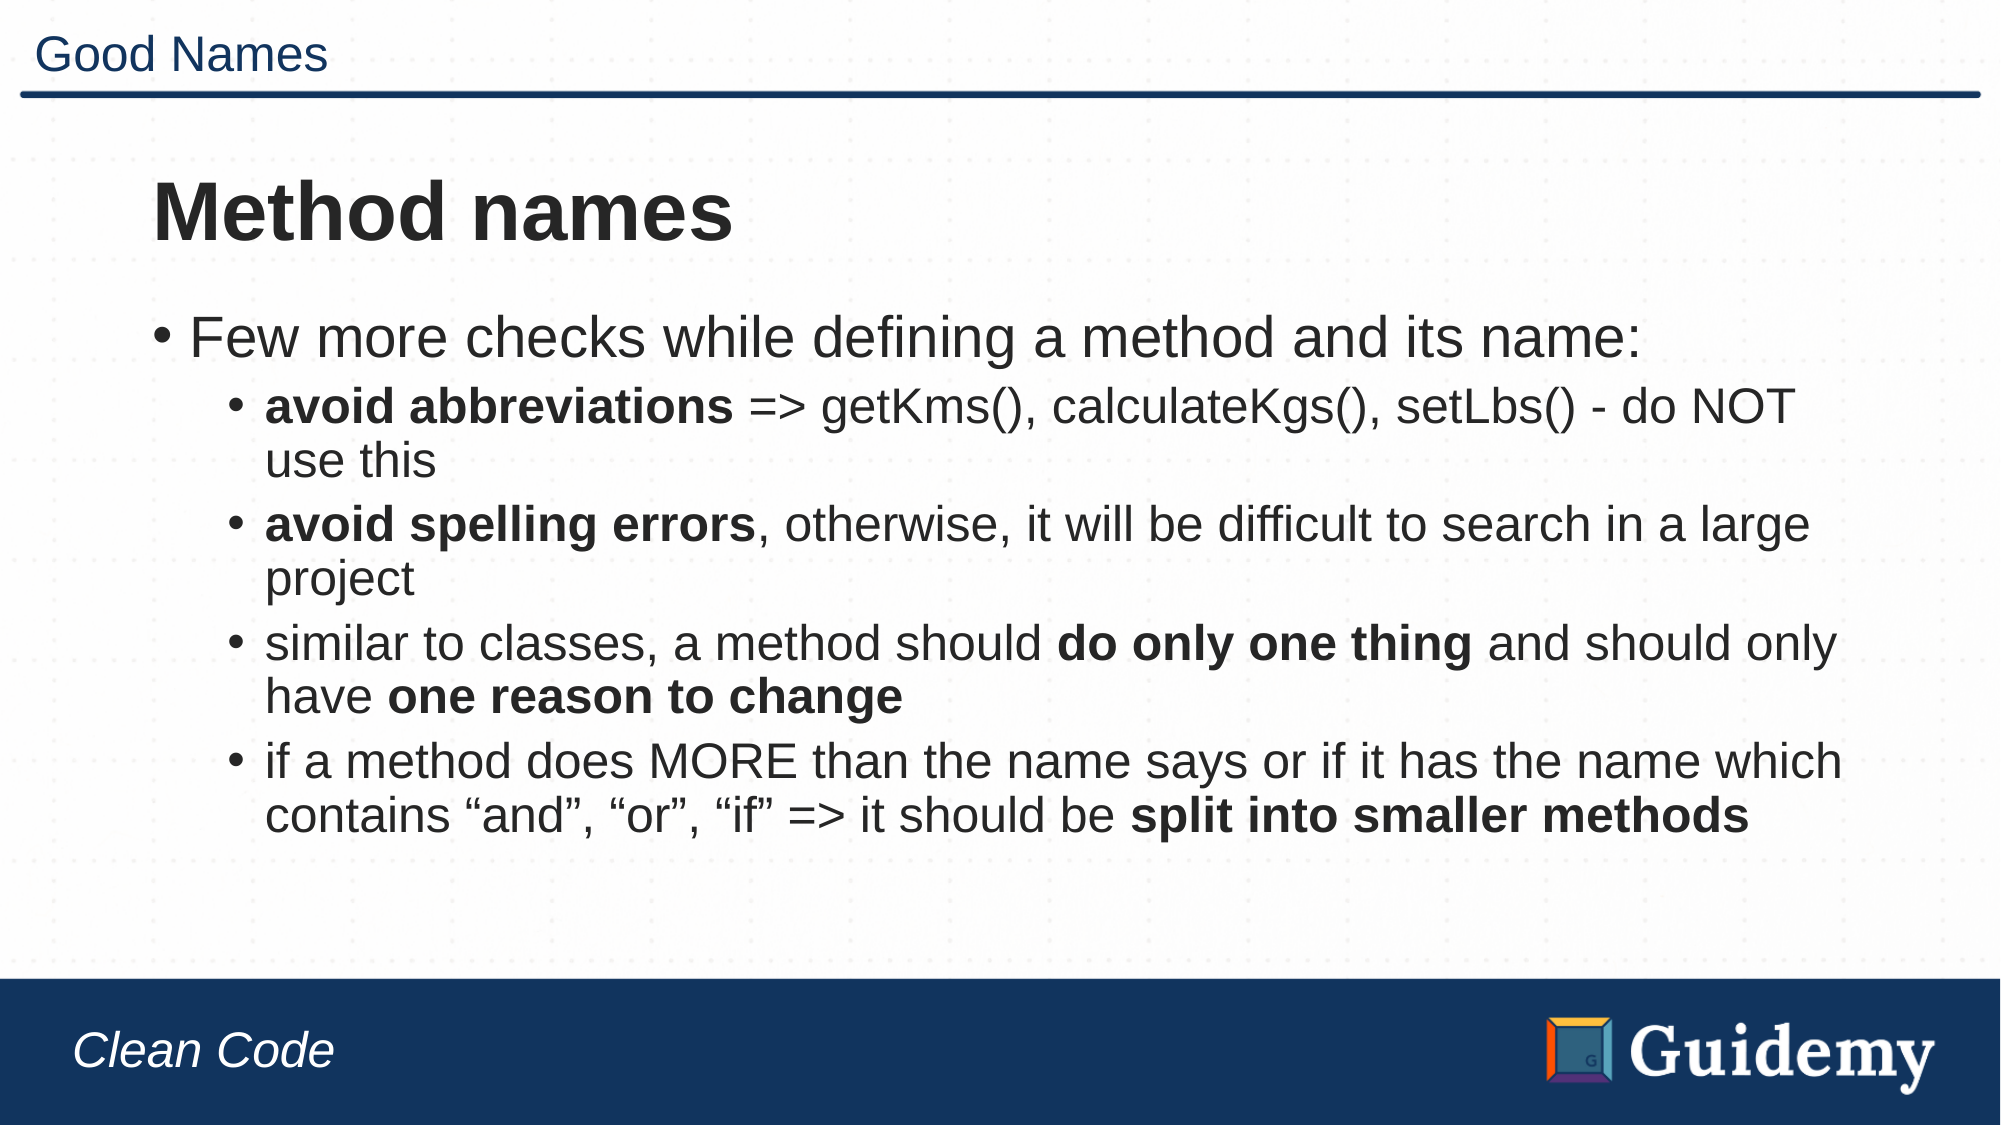

# Good Names
Method names
Few more checks while defining a method and its name:
avoid abbreviations => getKms(), calculateKgs(), setLbs() - do NOT use this
avoid spelling errors, otherwise, it will be difficult to search in a large project
similar to classes, a method should do only one thing and should only have one reason to change
if a method does MORE than the name says or if it has the name which contains “and”, “or”, “if” => it should be split into smaller methods
Clean Code